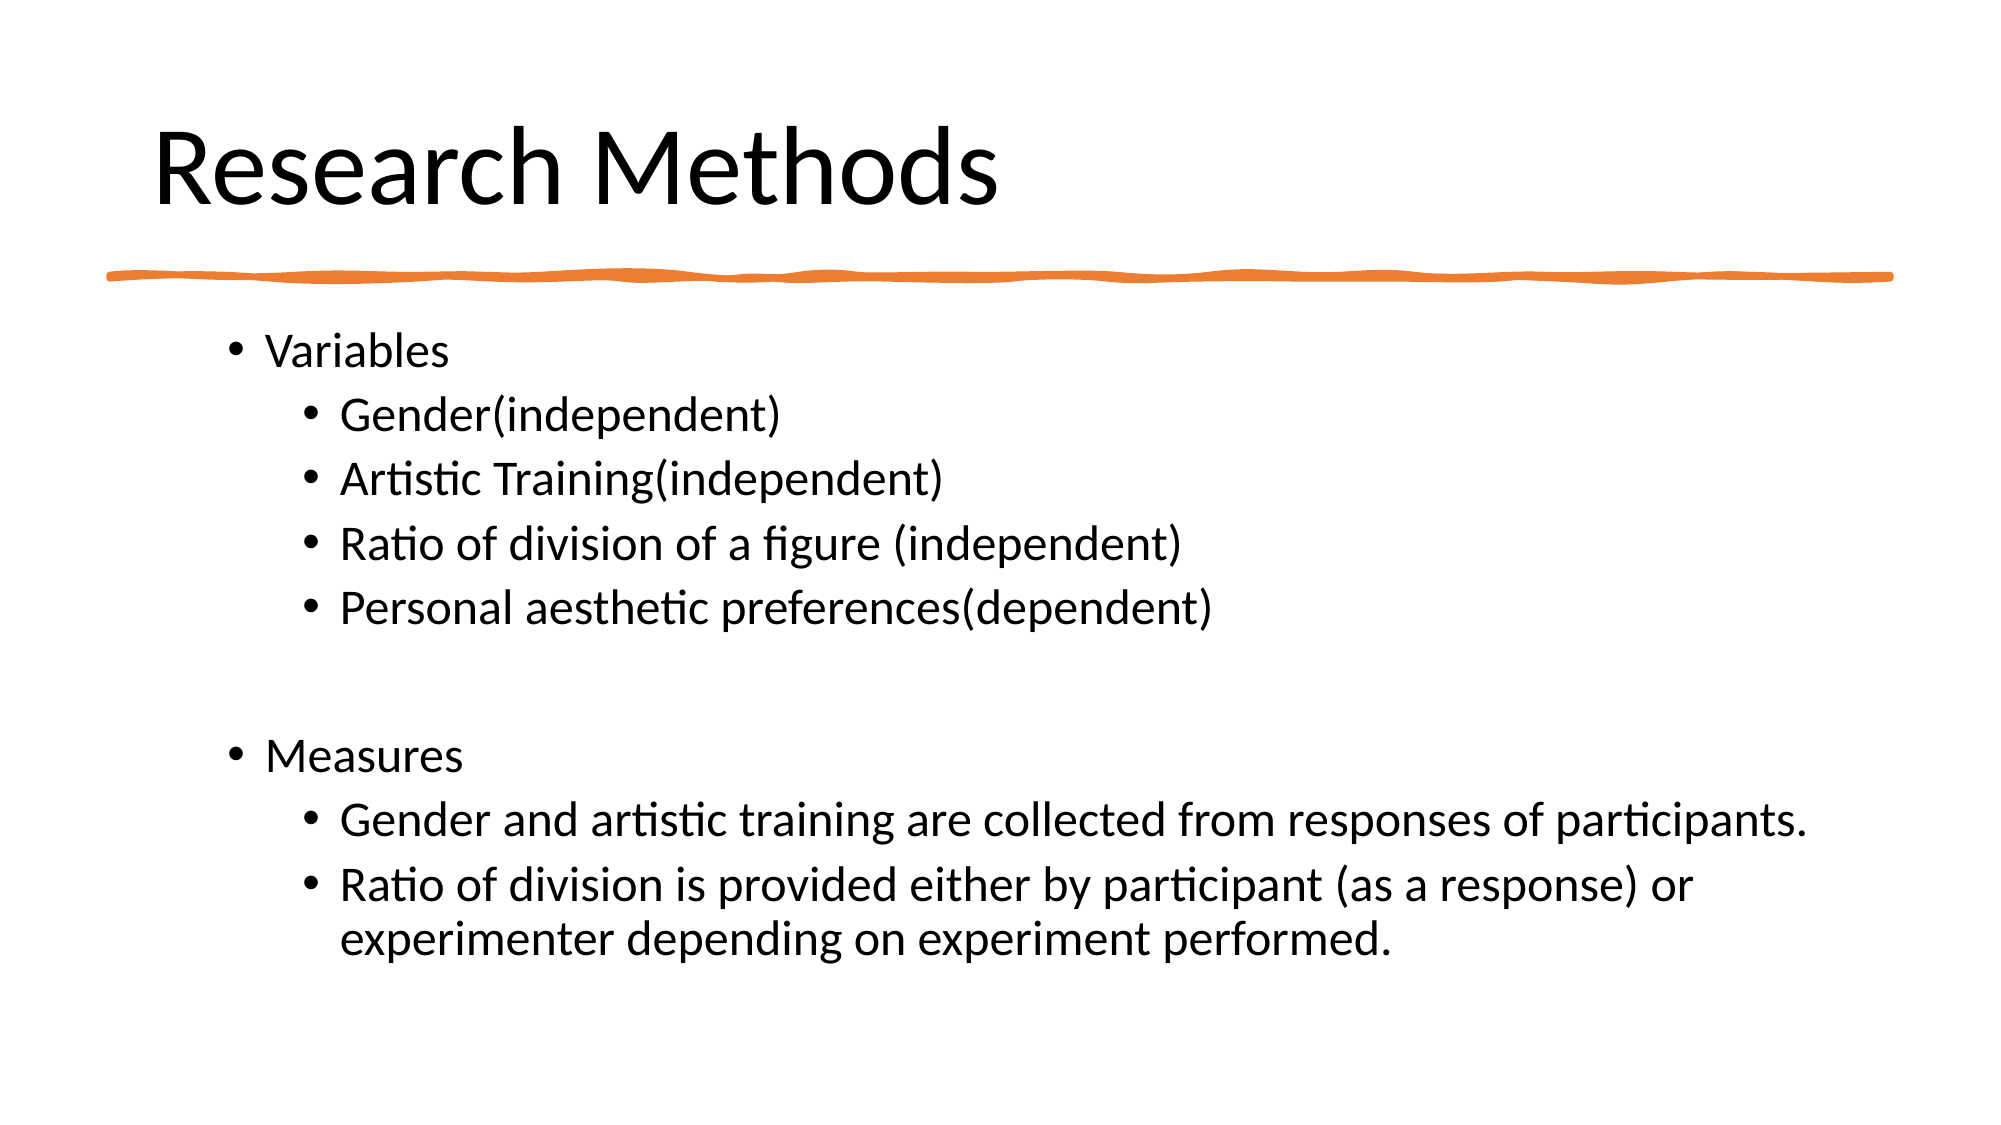

# Research Methods

Variables
Gender(independent)
Artistic Training(independent)
Ratio of division of a figure (independent)
Personal aesthetic preferences(dependent)

Measures
Gender and artistic training are collected from responses of participants.
Ratio of division is provided either by participant (as a response) or experimenter depending on experiment performed.